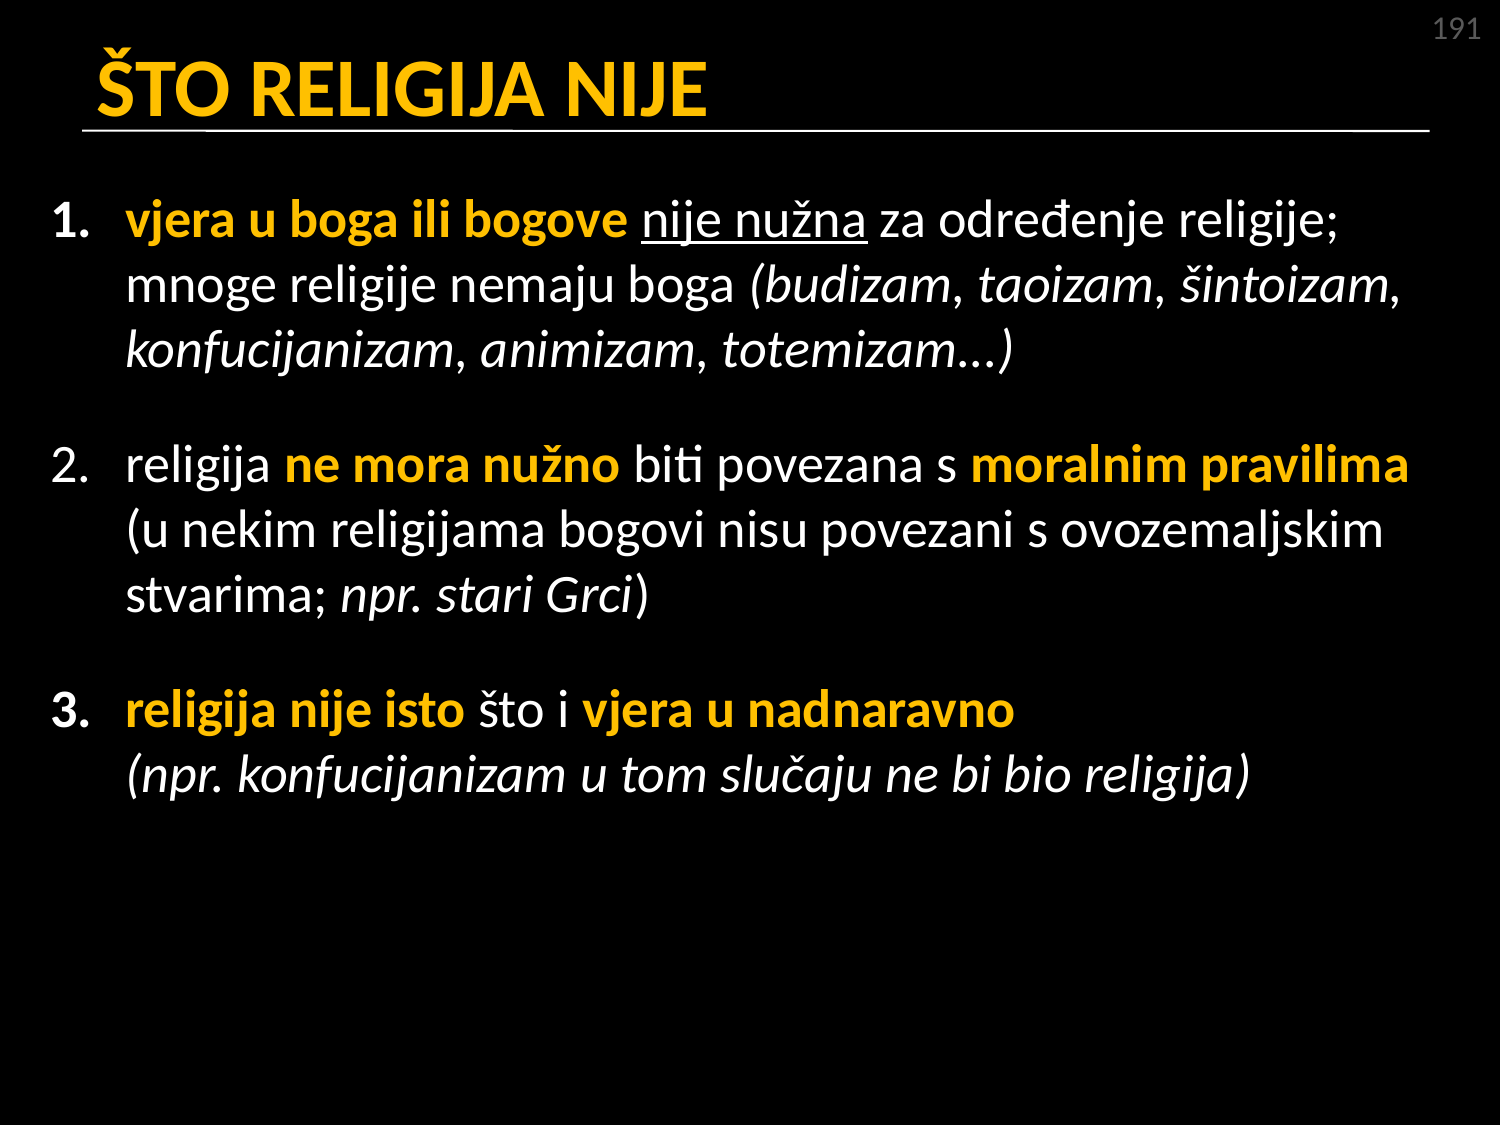

191
ŠTO RELIGIJA NIJE
vjera u boga ili bogove nije nužna za određenje religije; mnoge religije nemaju boga (budizam, taoizam, šintoizam, konfucijanizam, animizam, totemizam...)
religija ne mora nužno biti povezana s moralnim pravilima
(u nekim religijama bogovi nisu povezani s ovozemaljskim stvarima; npr. stari Grci)
religija nije isto što i vjera u nadnaravno
(npr. konfucijanizam u tom slučaju ne bi bio religija)